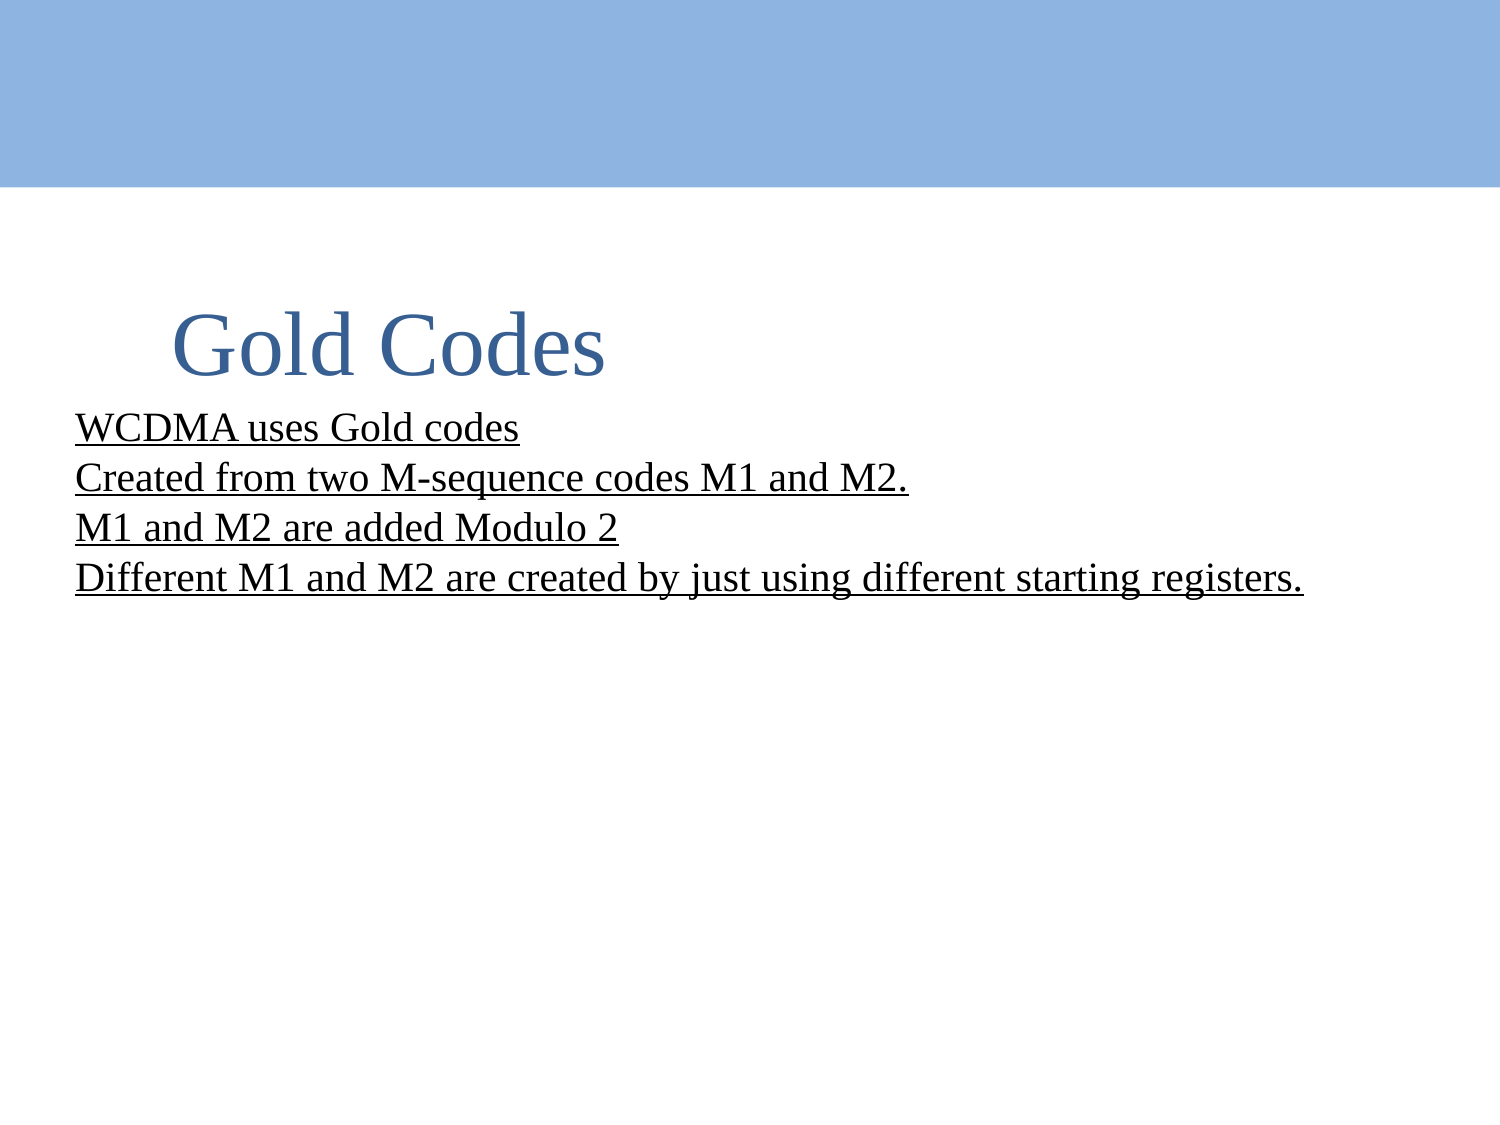

# Gold Codes
WCDMA uses Gold codes
Created from two M-sequence codes M1 and M2.
M1 and M2 are added Modulo 2
Different M1 and M2 are created by just using different starting registers.